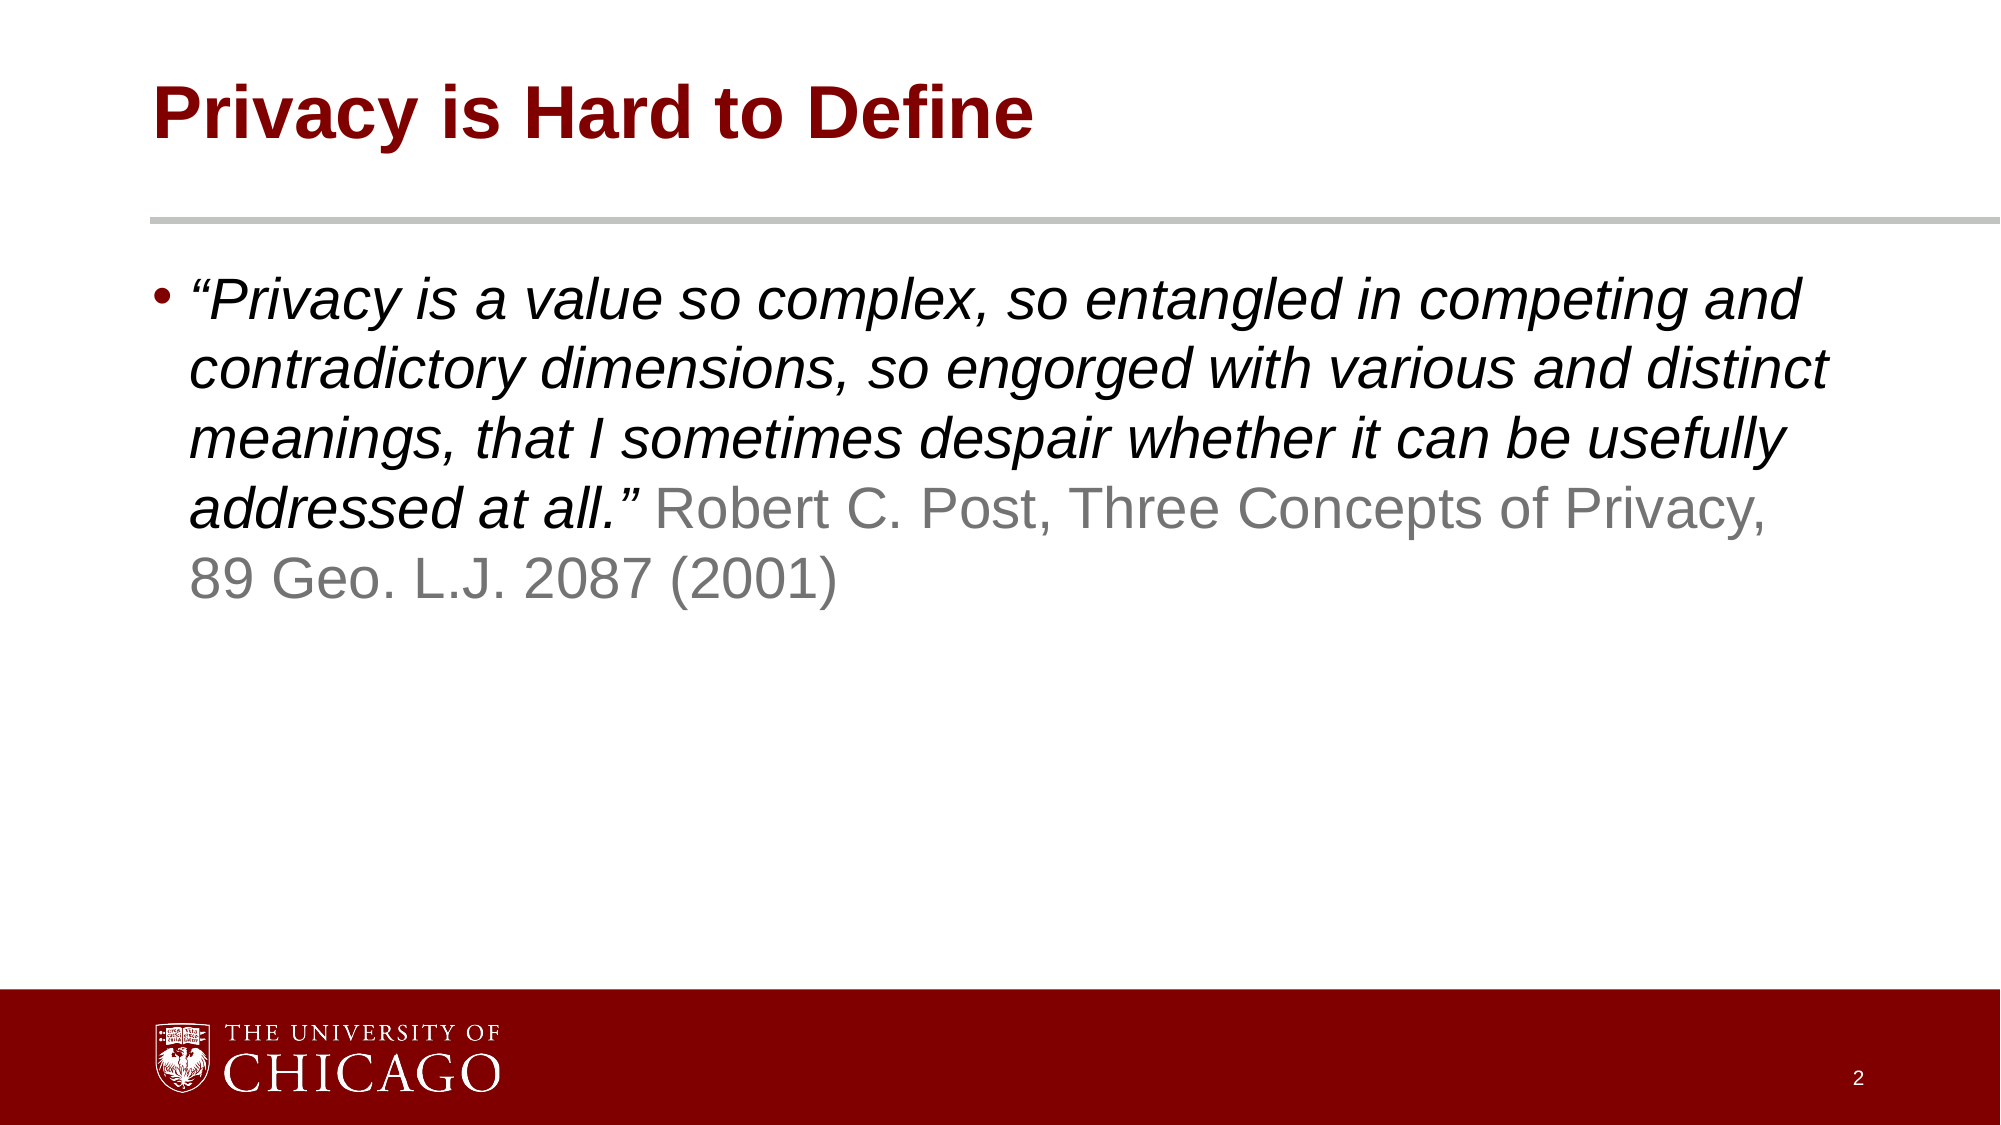

# Privacy is Hard to Define
“Privacy is a value so complex, so entangled in competing and contradictory dimensions, so engorged with various and distinct meanings, that I sometimes despair whether it can be usefully addressed at all.” Robert C. Post, Three Concepts of Privacy, 89 Geo. L.J. 2087 (2001)

2